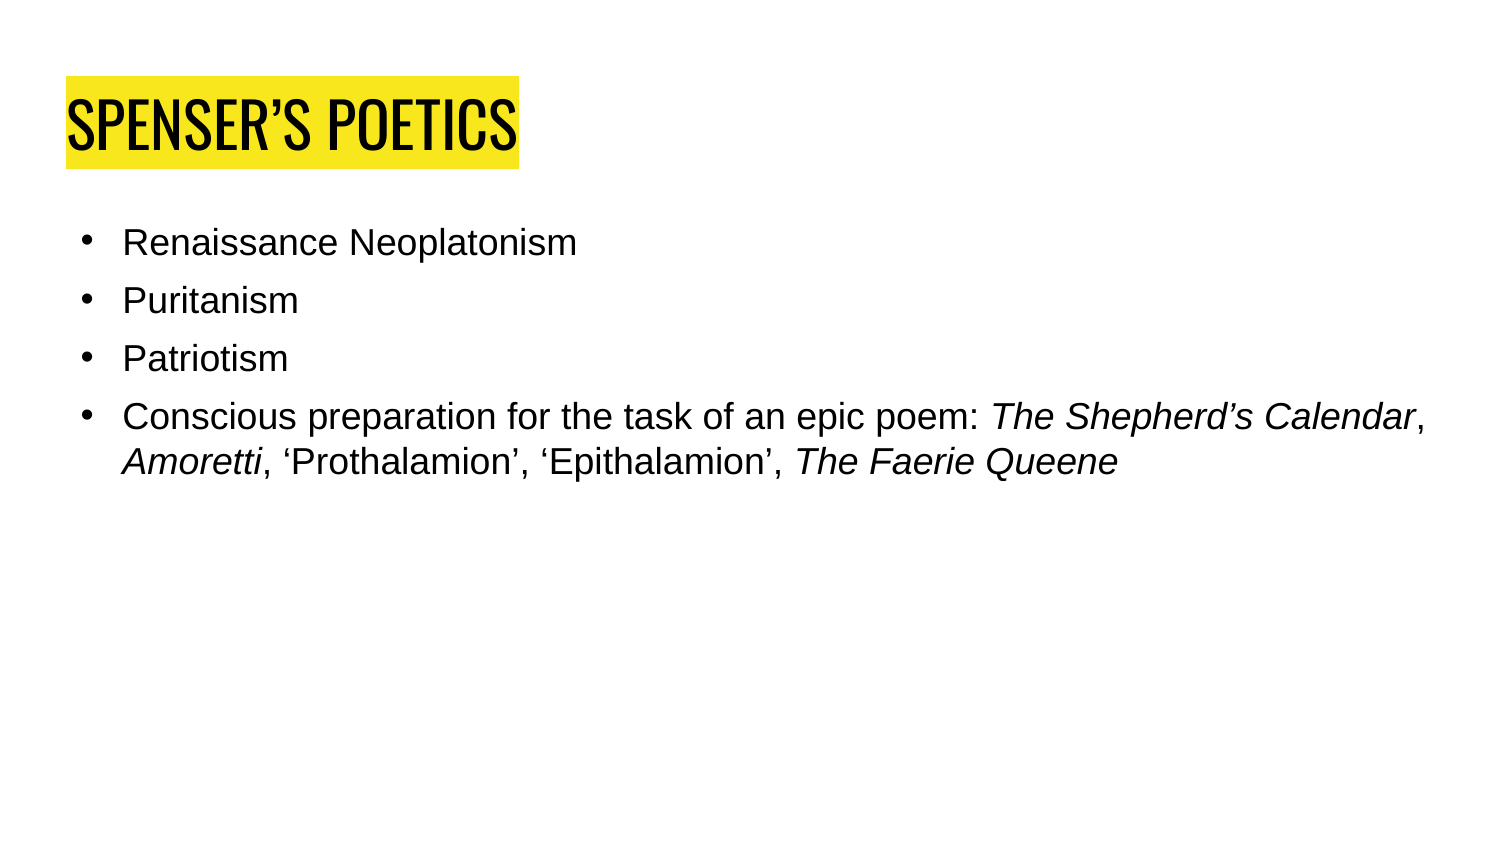

# SPENSER’S POETICS
Renaissance Neoplatonism
Puritanism
Patriotism
Conscious preparation for the task of an epic poem: The Shepherd’s Calendar, Amoretti, ‘Prothalamion’, ‘Epithalamion’, The Faerie Queene